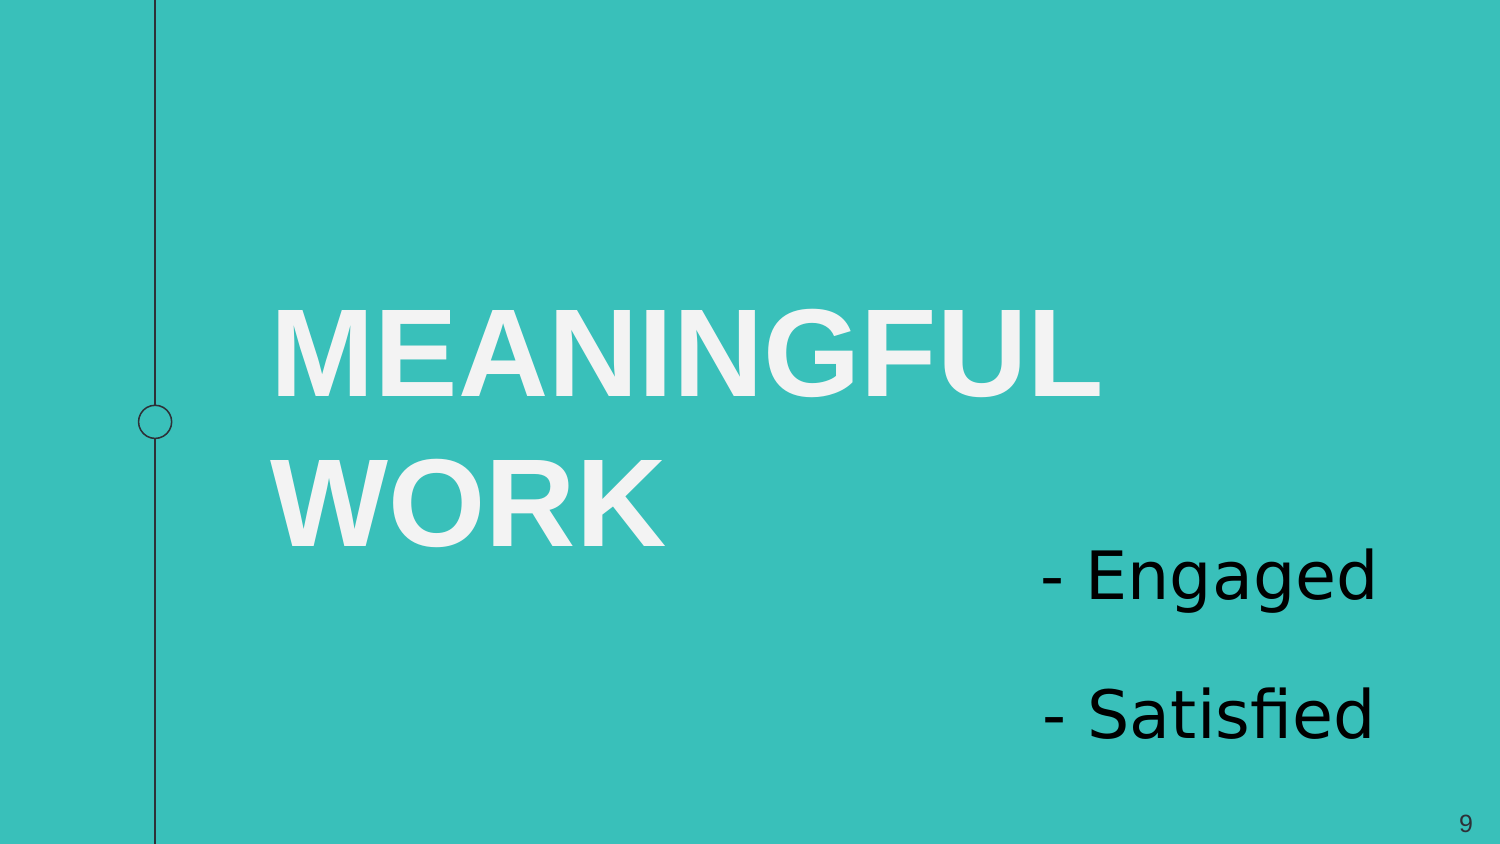

MEANINGFUL WORK
- Engaged
- Satisfied
9